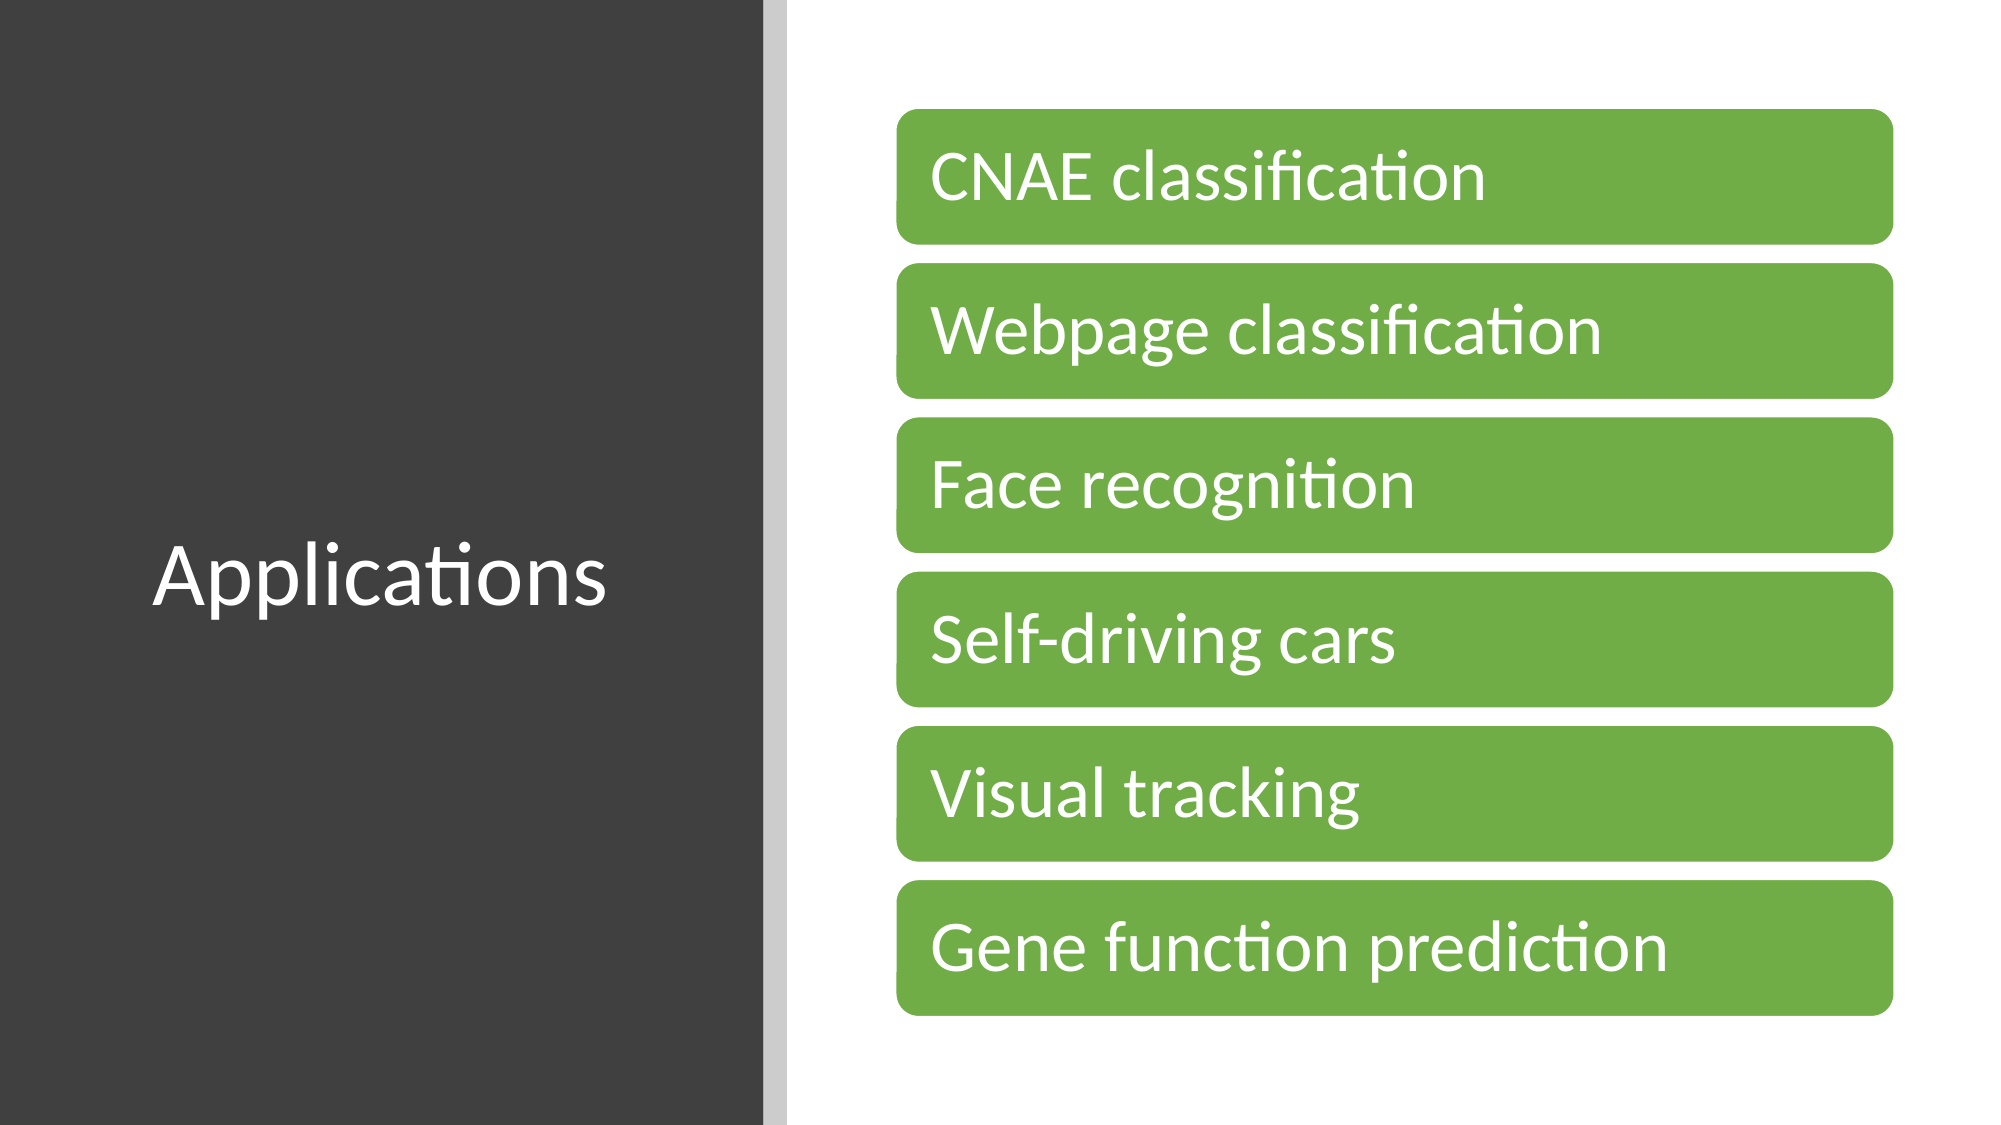

CNAE classification
Webpage classification
Face recognition
Self-driving cars
Visual tracking
Gene function prediction
# Applications